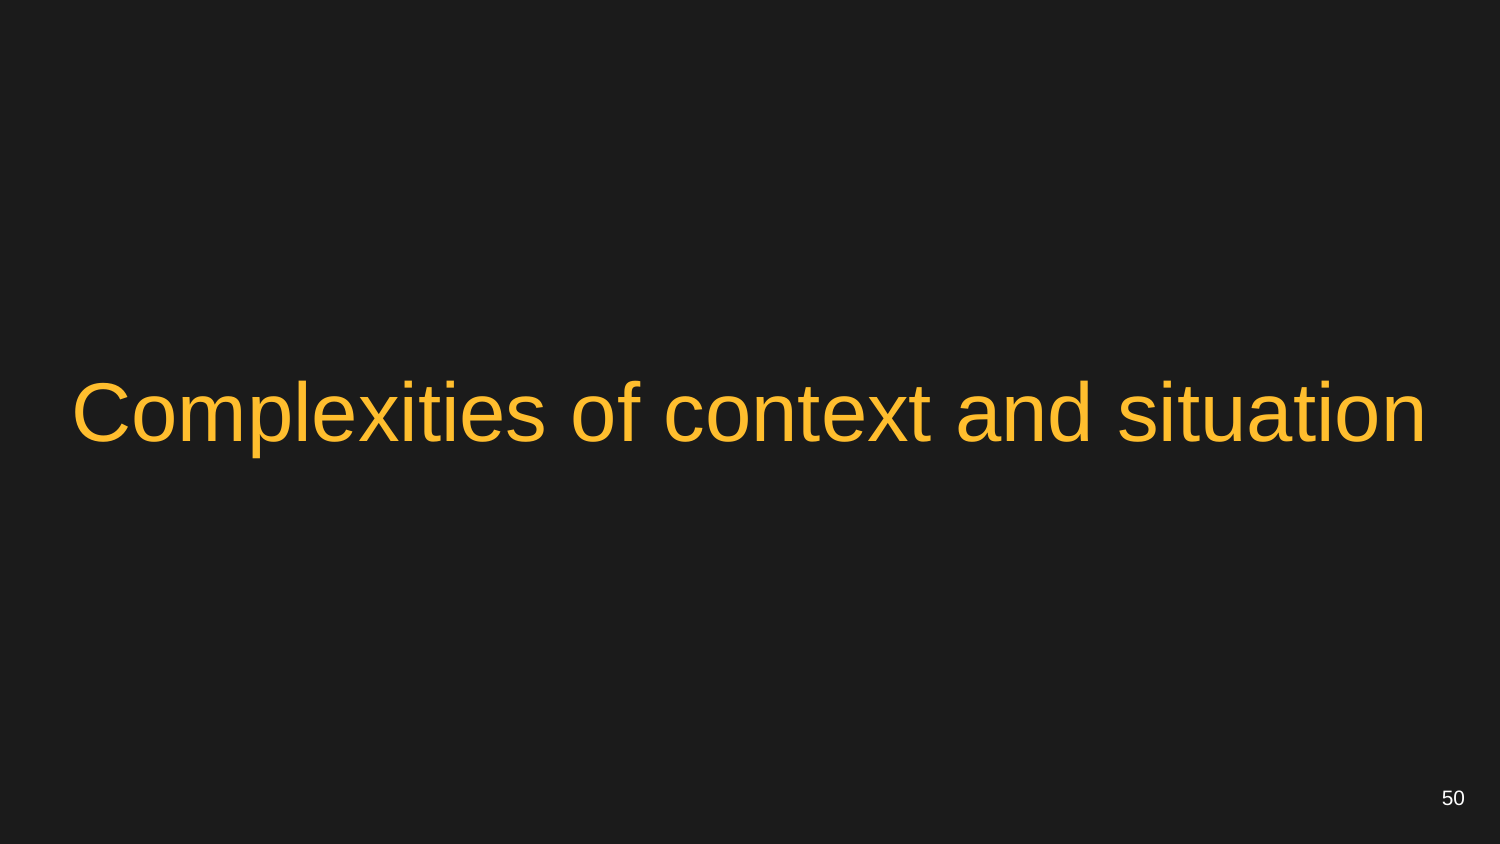

# Complexities of context and situation
50